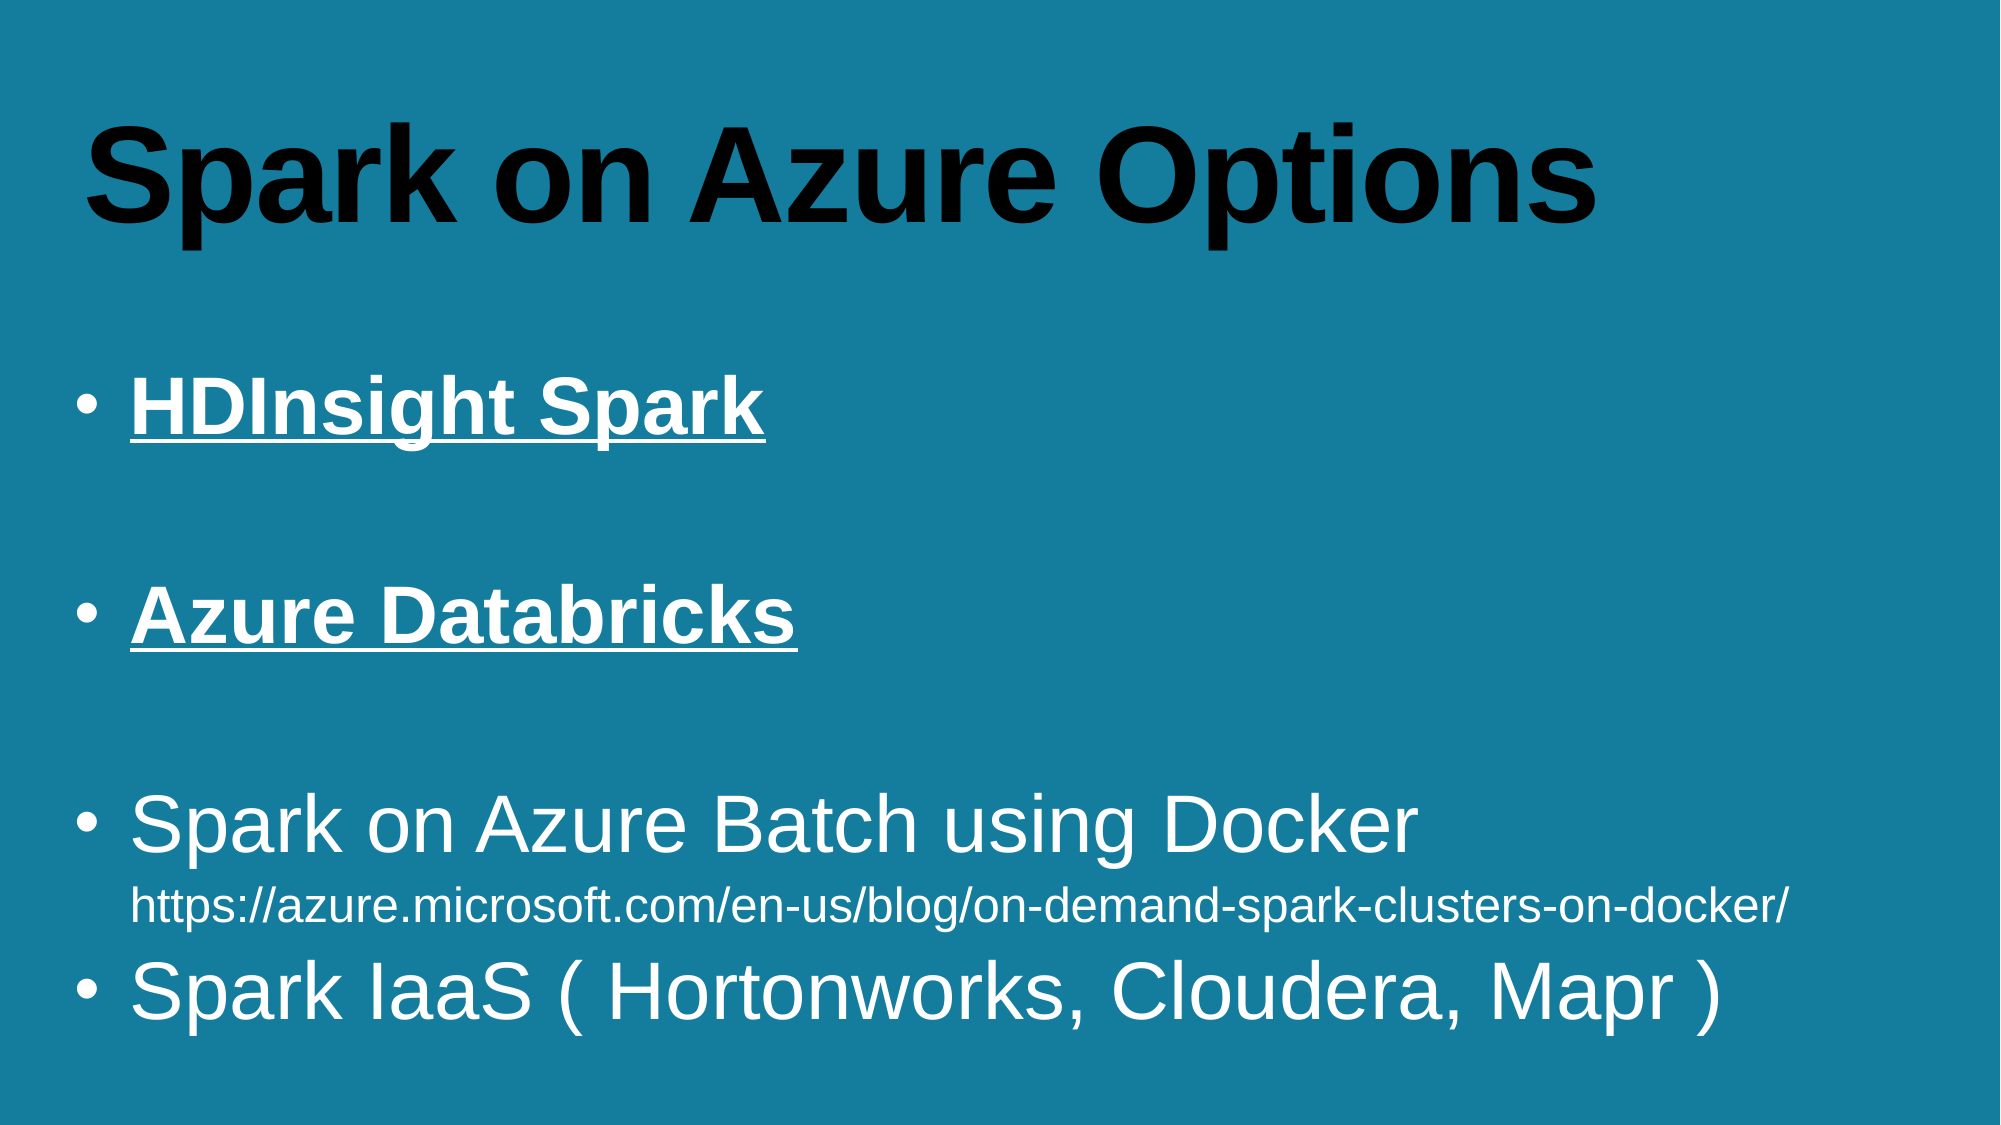

# Spark on Azure Options
HDInsight Spark

Azure Databricks

Spark on Azure Batch using Docker
https://azure.microsoft.com/en-us/blog/on-demand-spark-clusters-on-docker/
Spark IaaS ( Hortonworks, Cloudera, Mapr )